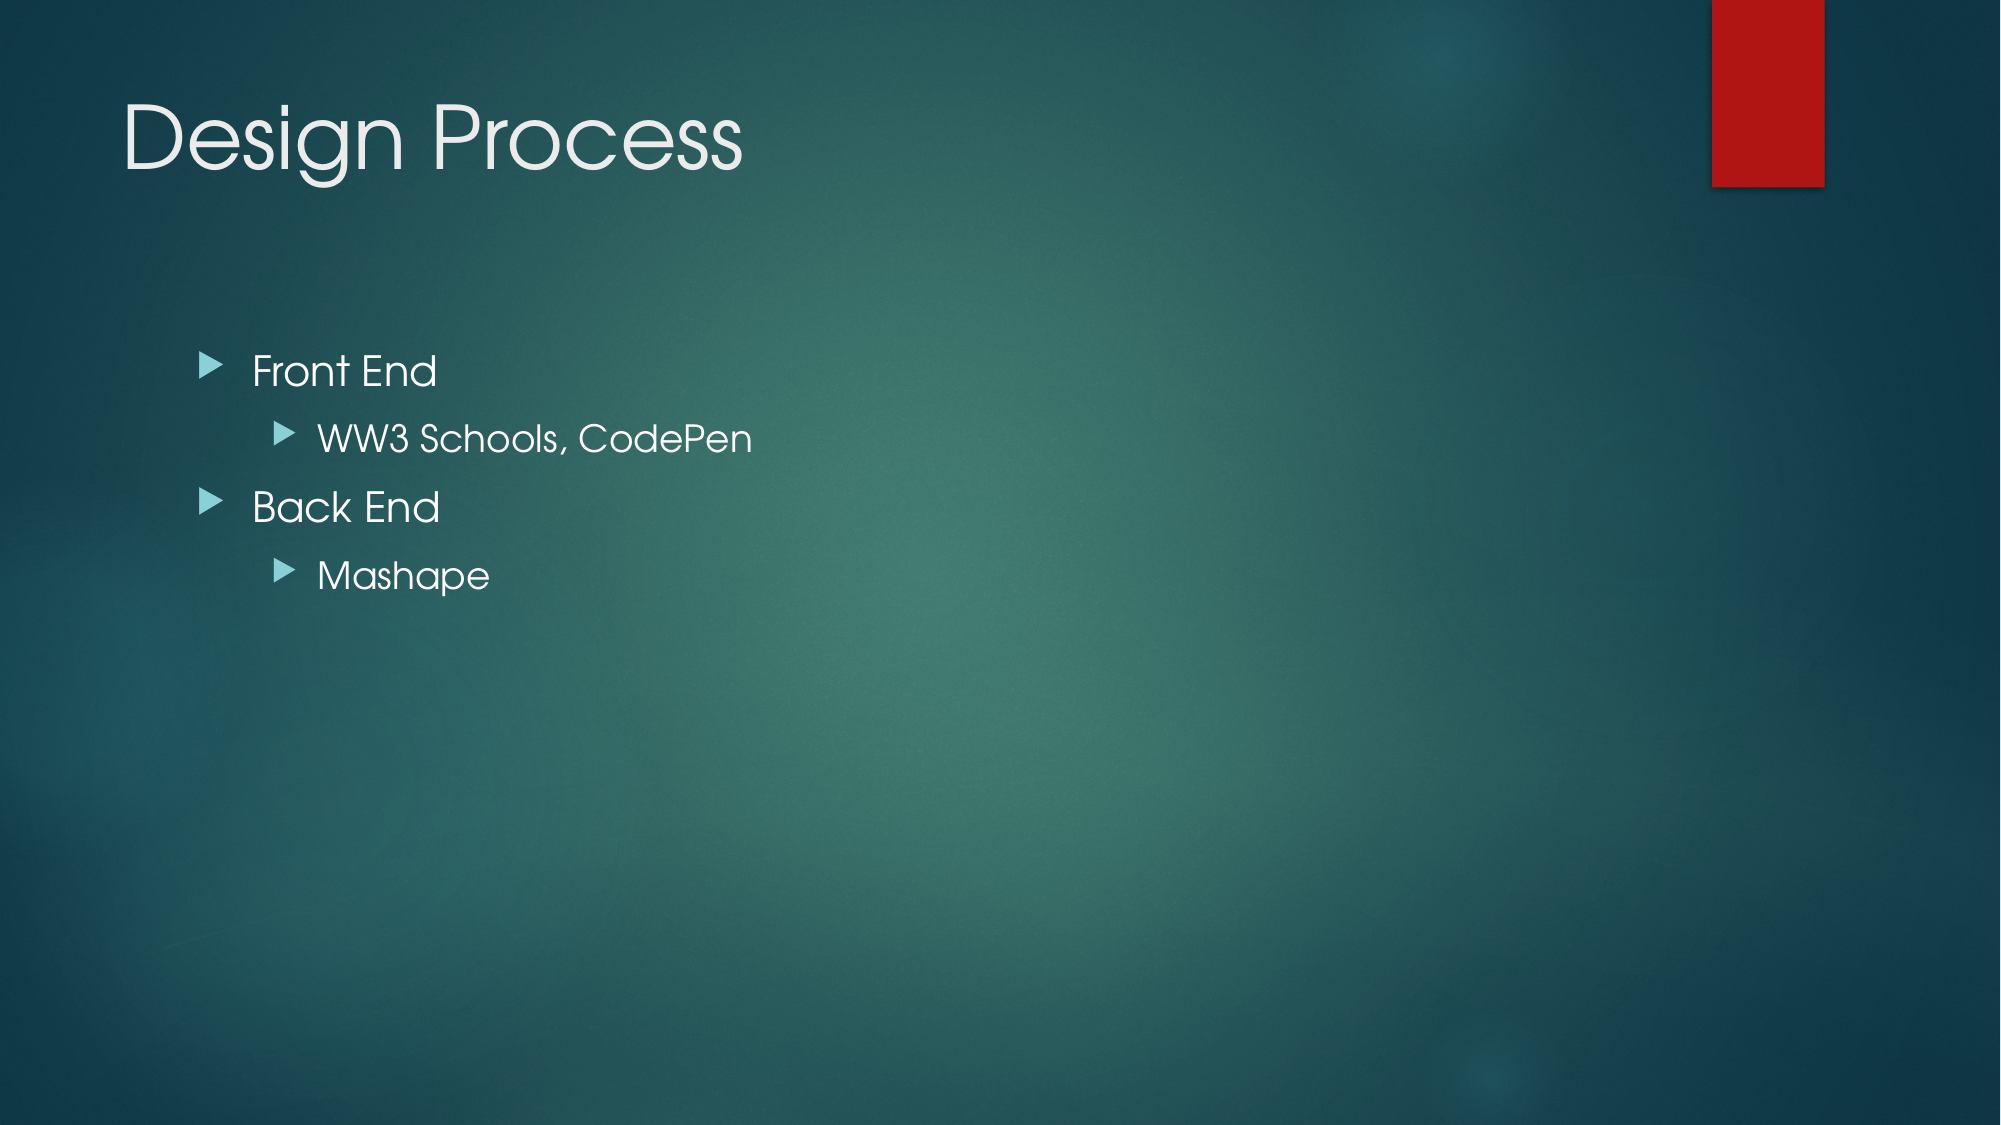

# Design Process
Front End
WW3 Schools, CodePen
Back End
Mashape